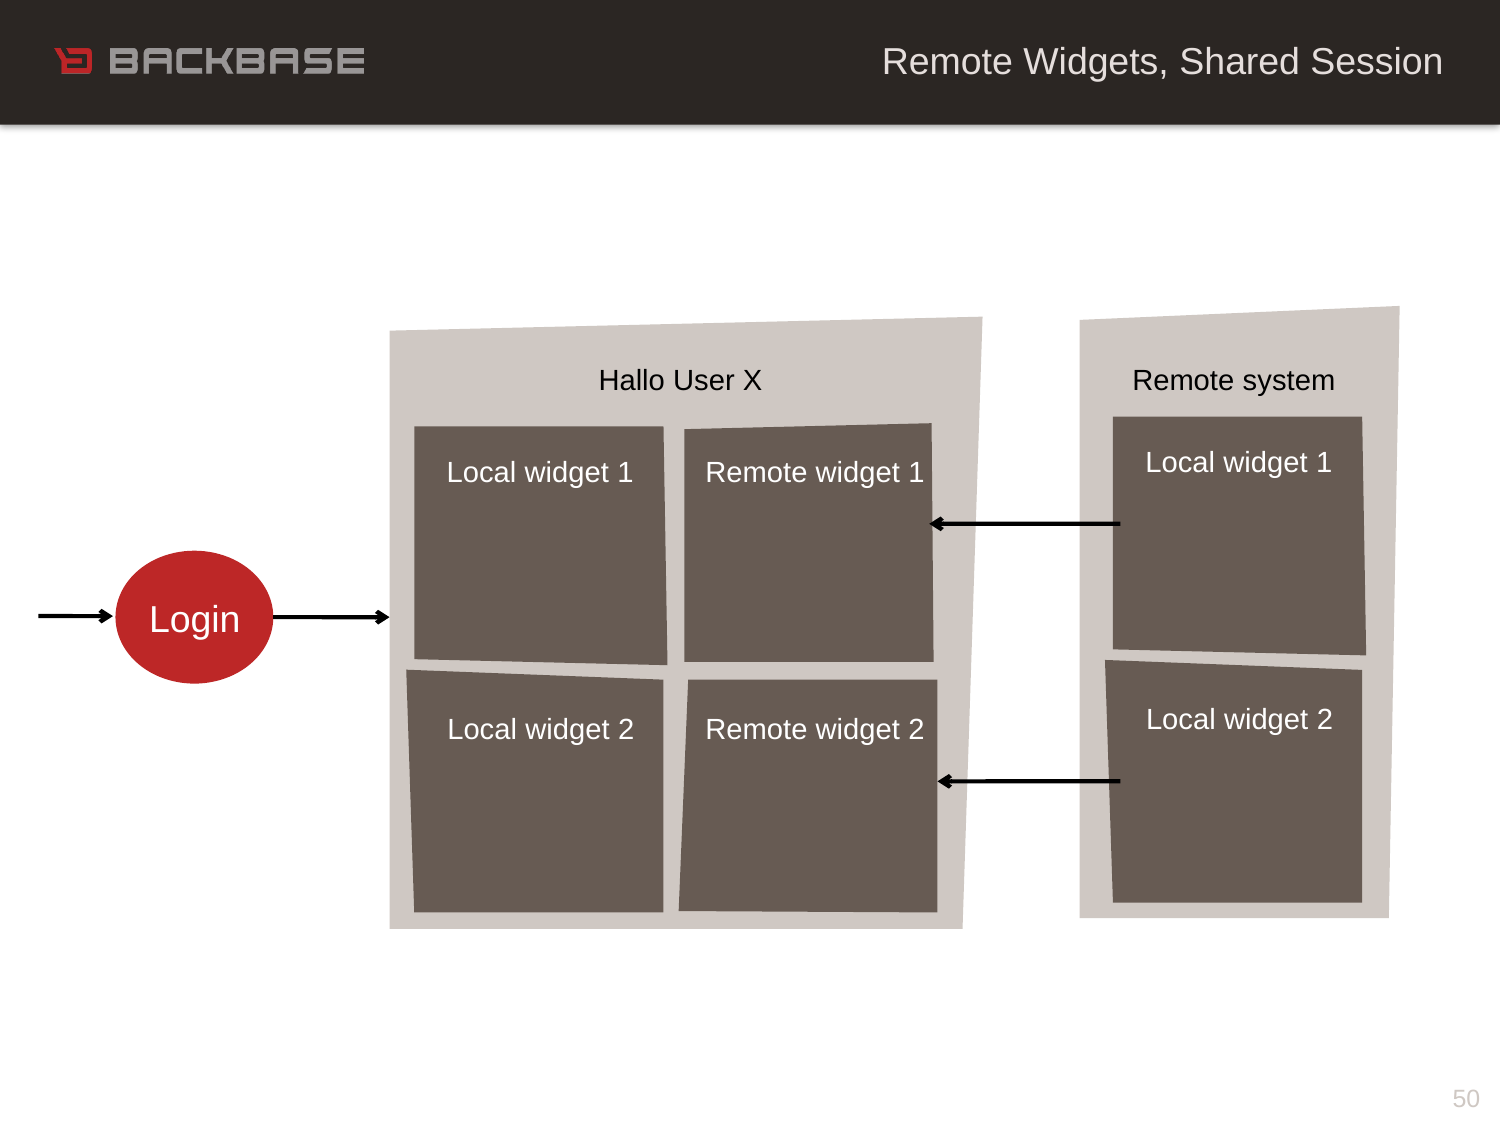

Remote Widgets, Shared Session

Remote system
Hallo User X

Local widget 1
Remote widget 1
Local widget 1

Login

Local widget 2
Local widget 2
Remote widget 2

50